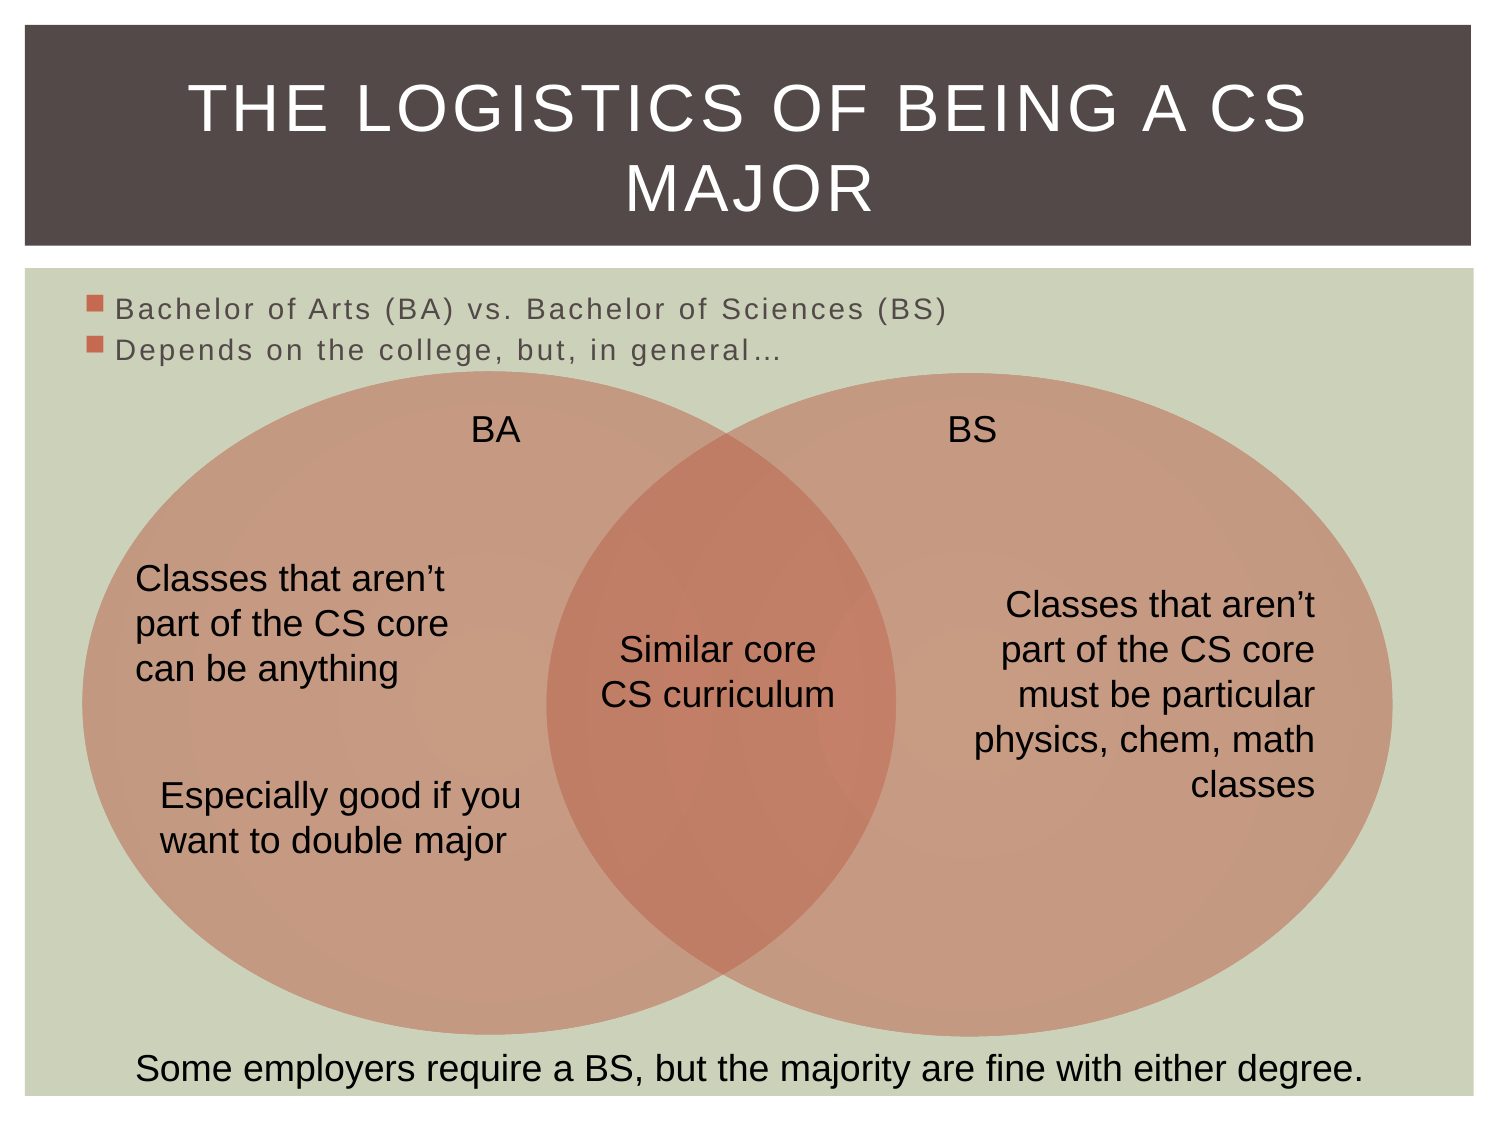

# The Logistics of Being a CS Major
Bachelor of Arts (BA) vs. Bachelor of Sciences (BS)
Depends on the college, but, in general…

BA
BS
Classes that aren’t part of the CS core can be anything
Classes that aren’t part of the CS core must be particular physics, chem, math classes
Similar core CS curriculum
Especially good if you want to double major
Some employers require a BS, but the majority are fine with either degree.